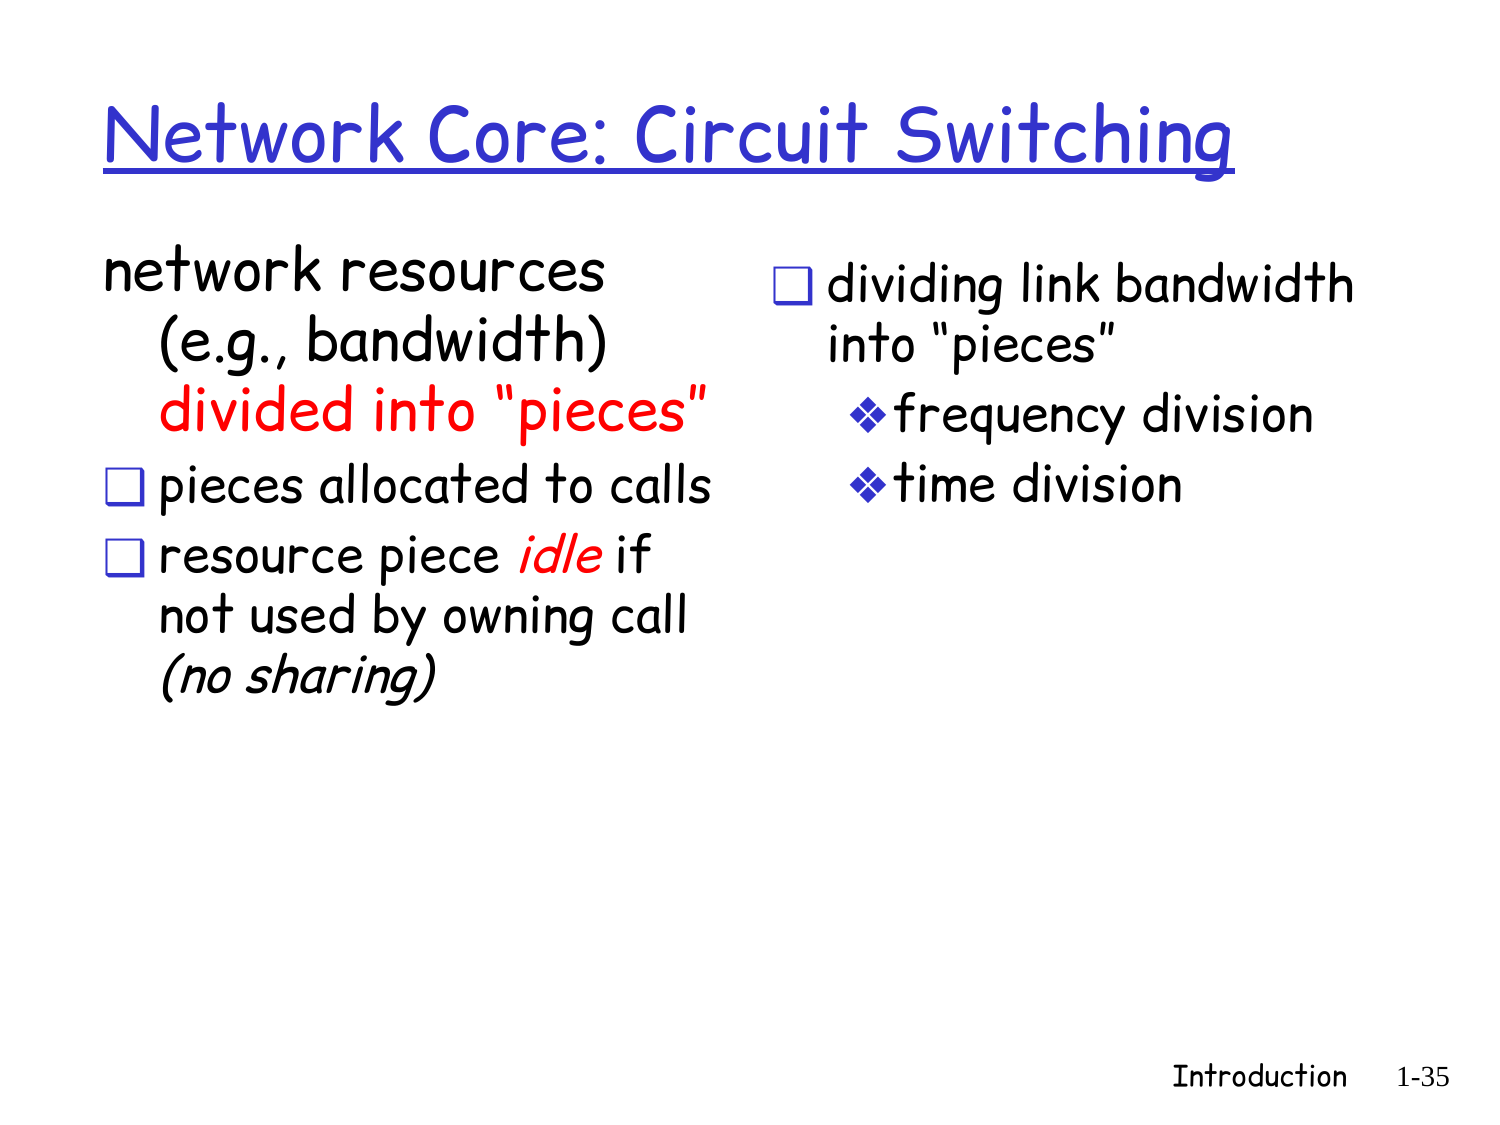

# Network Core: Circuit Switching
network resources (e.g., bandwidth) divided into “pieces”
pieces allocated to calls
resource piece idle if not used by owning call (no sharing)
dividing link bandwidth into “pieces”
frequency division
time division
 Introduction
1-35